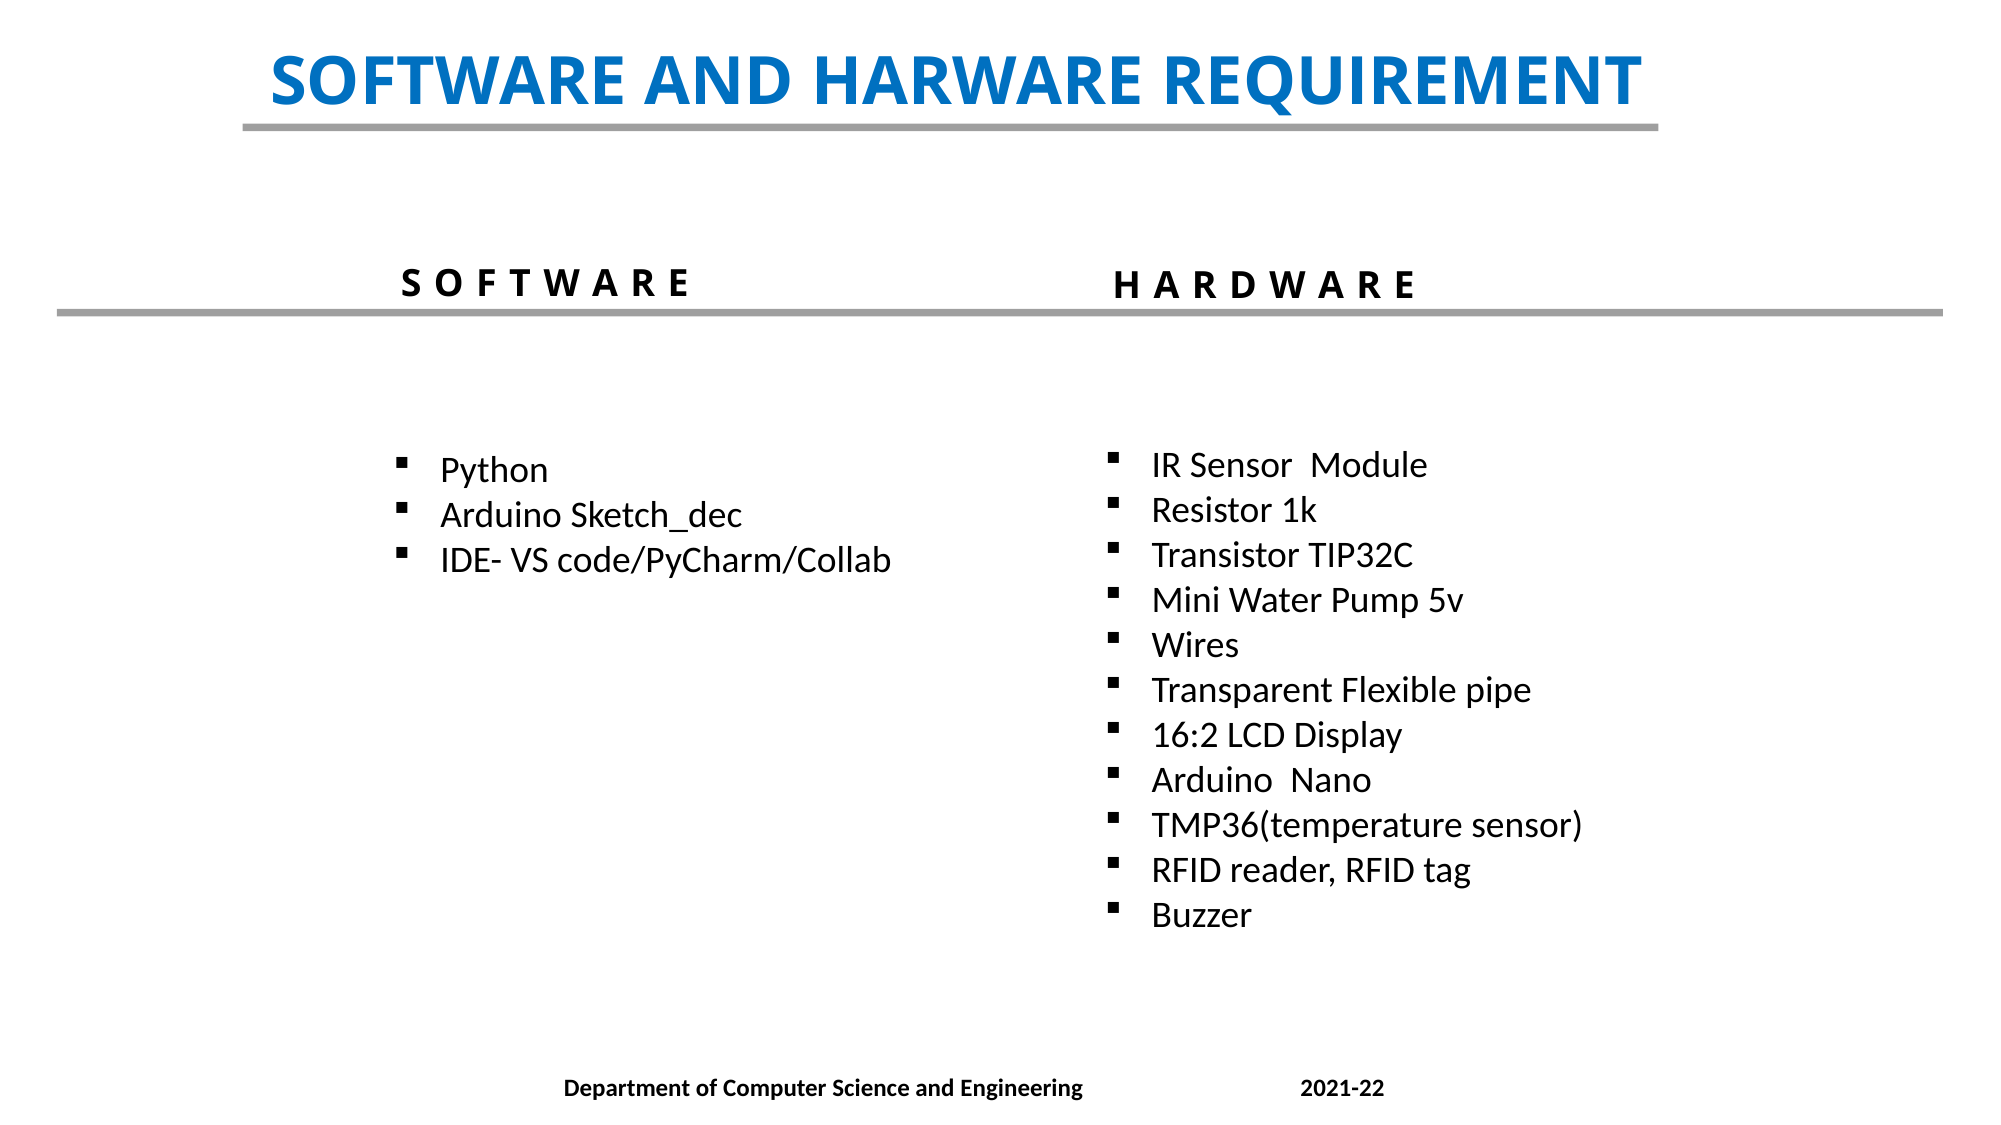

SOFTWARE AND HARWARE REQUIREMENT

SOFTWARE
HARDWARE

Python
Arduino Sketch_dec
IDE- VS code/PyCharm/Collab

IR Sensor  Module
Resistor 1k
Transistor TIP32C
Mini Water Pump 5v
Wires
Transparent Flexible pipe
16:2 LCD Display
Arduino  Nano
TMP36(temperature sensor)
RFID reader, RFID tag
Buzzer
Department of Computer Science and Engineering                                      2021-22